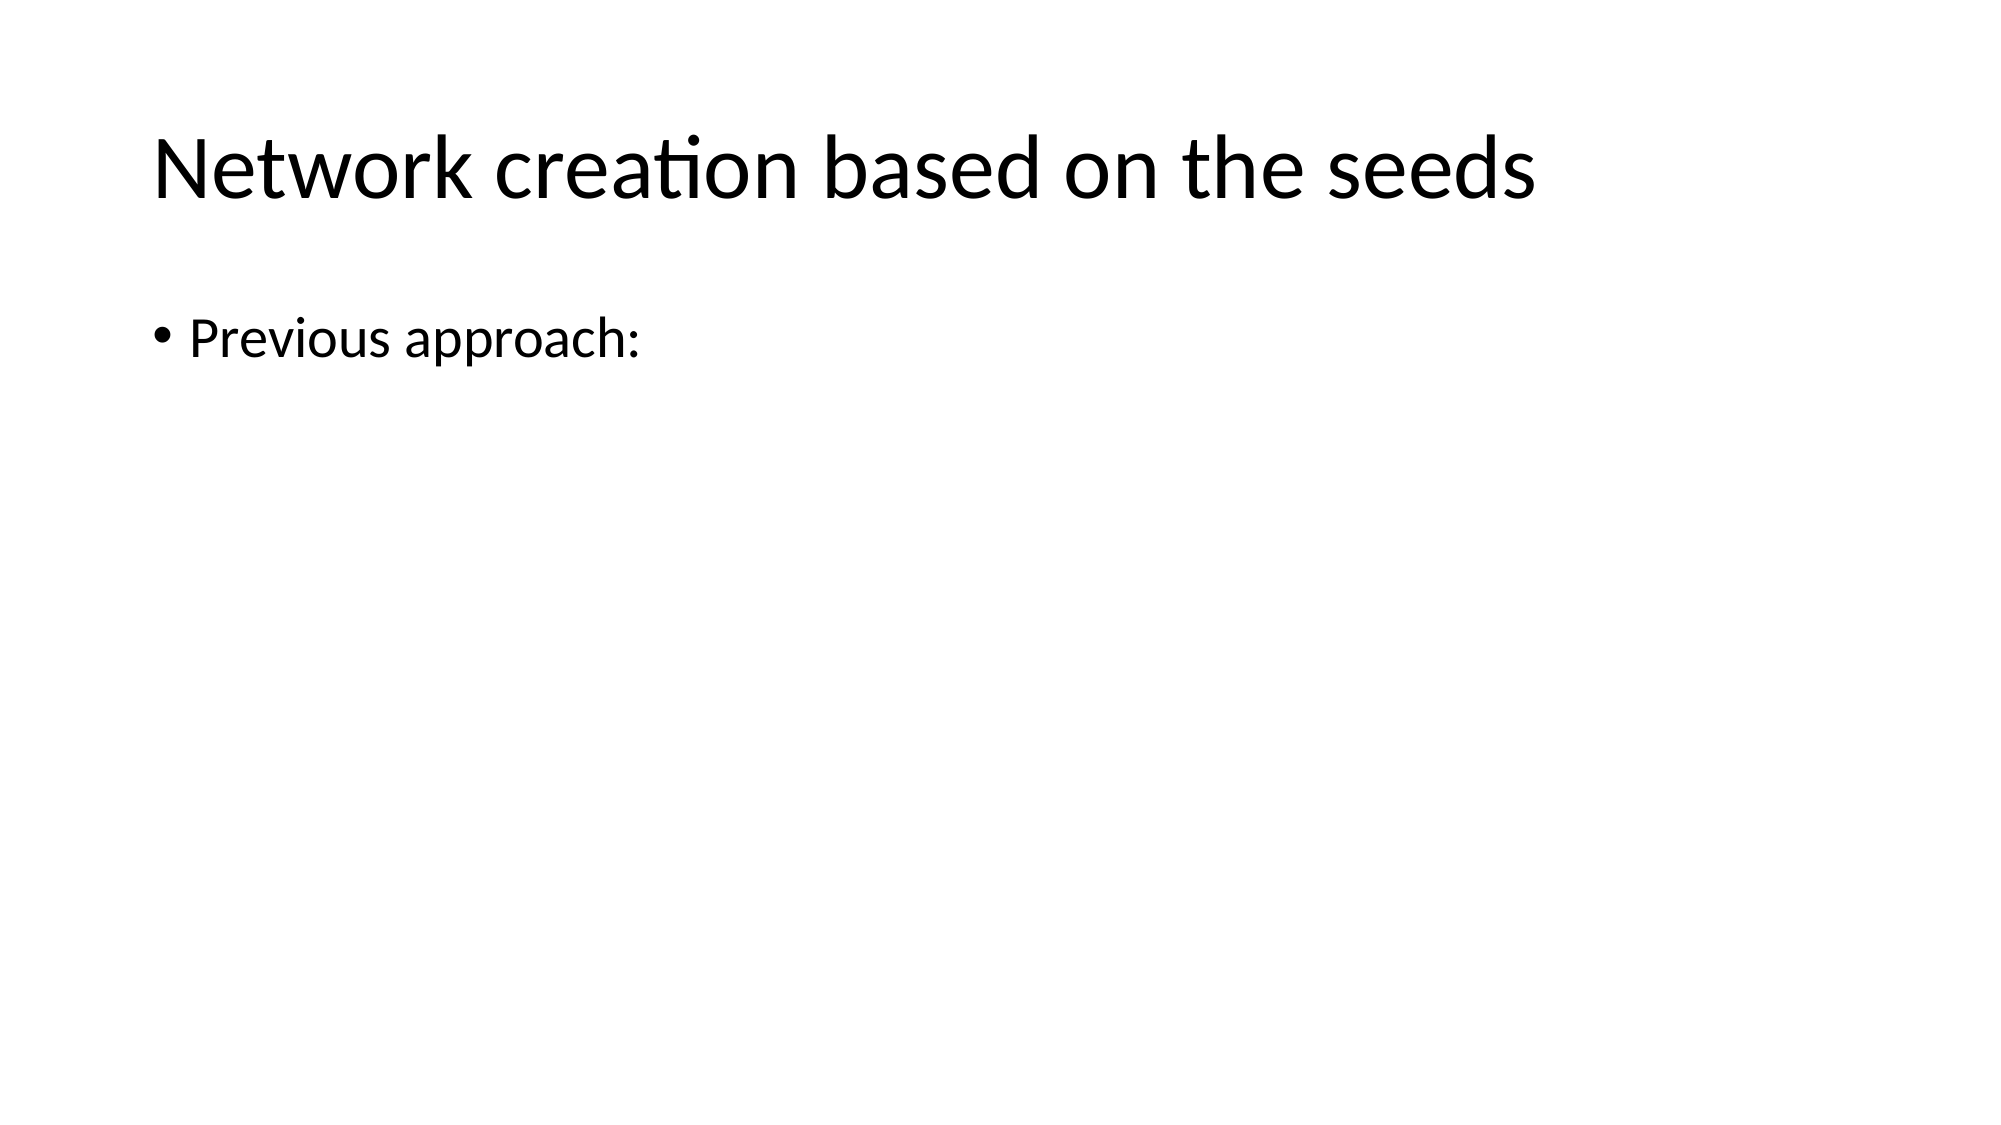

# Network creation based on the seeds
Previous approach: